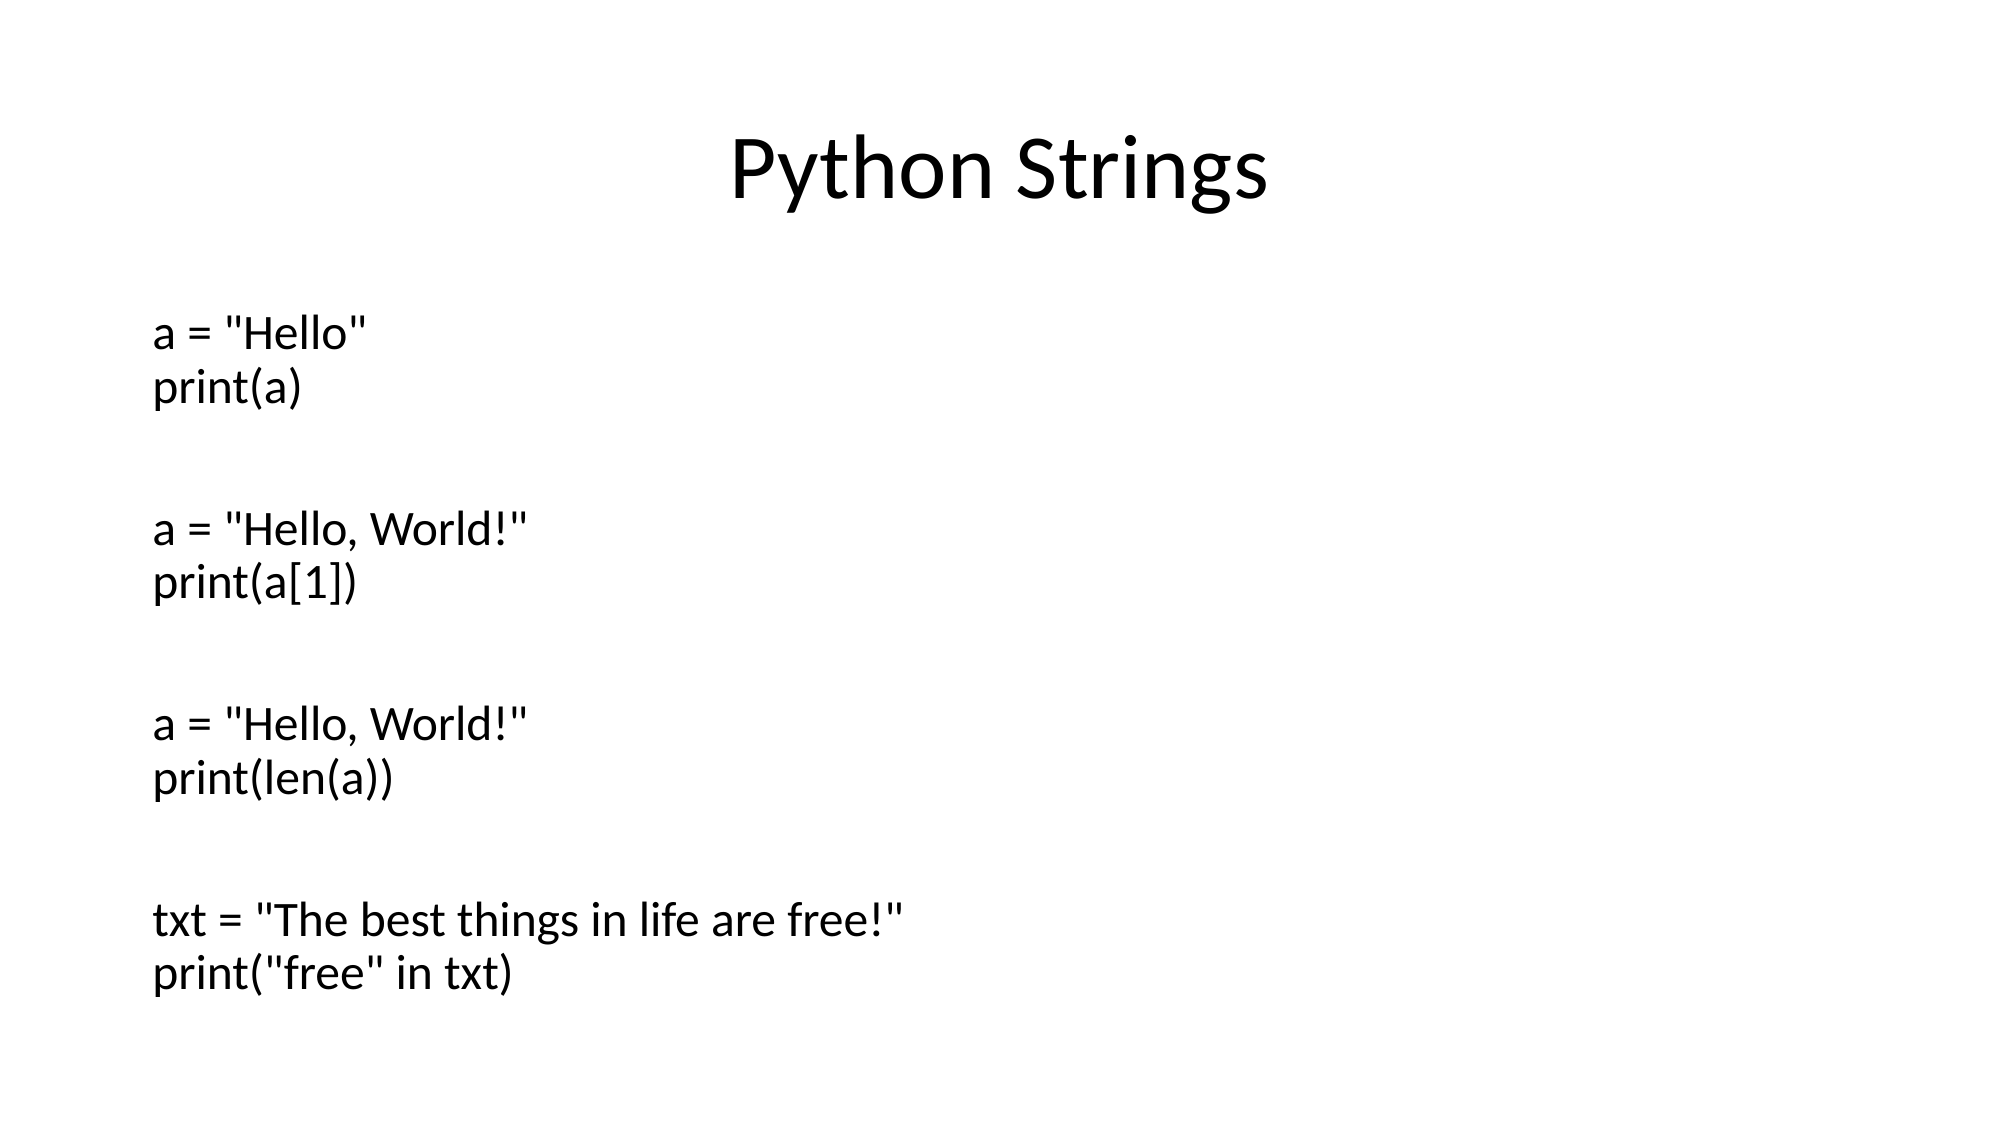

# Python Strings
a = "Hello"
print(a)

a = "Hello, World!"
print(a[1])

a = "Hello, World!"
print(len(a))

txt = "The best things in life are free!"
print("free" in txt)